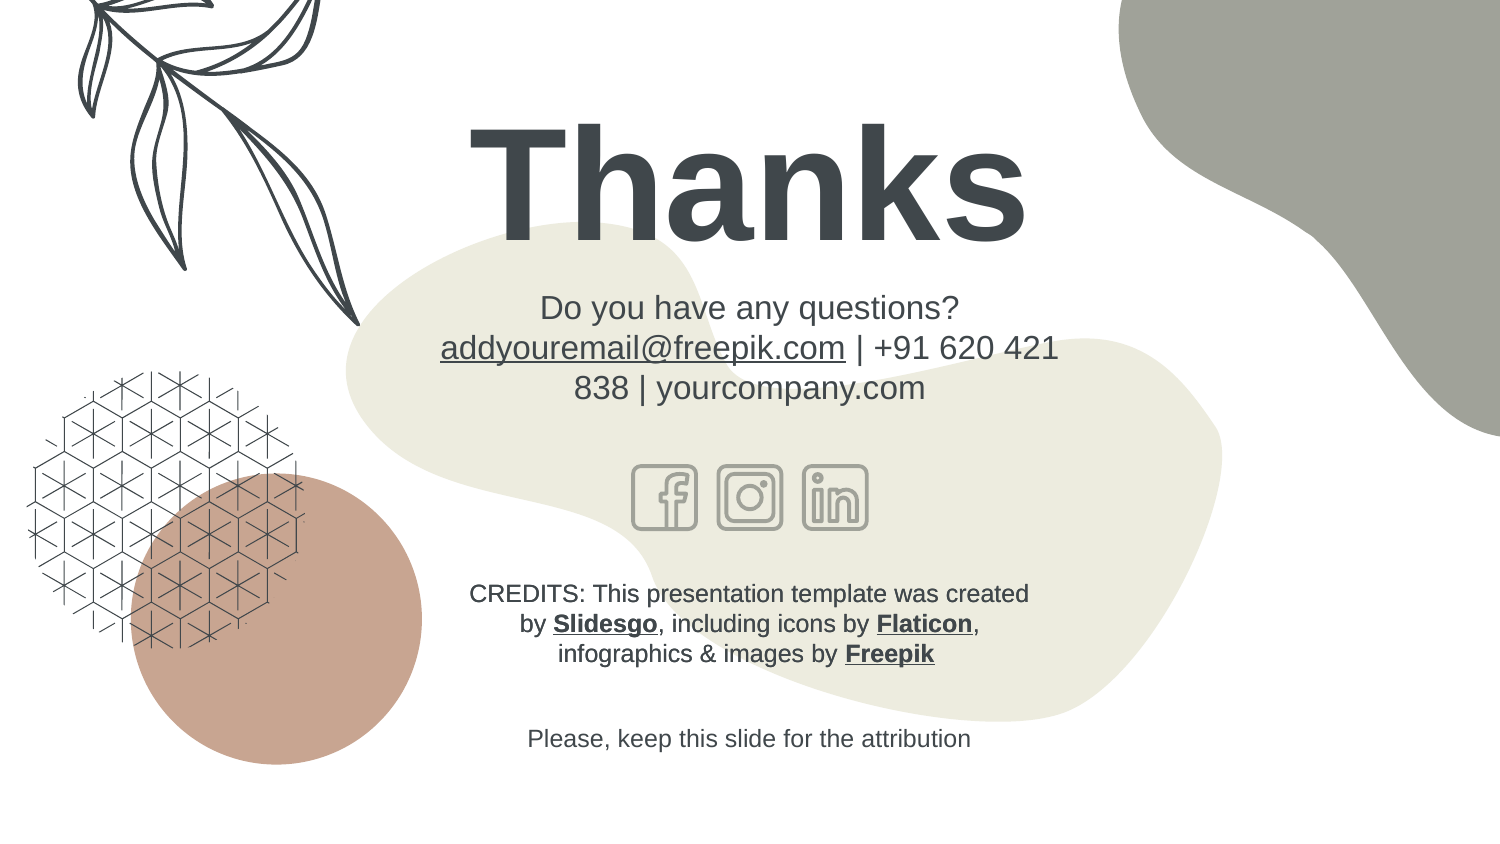

# Thanks
Do you have any questions?
addyouremail@freepik.com | +91 620 421 838 | yourcompany.com

CREDITS: This presentation template was created by Slidesgo, including icons by Flaticon, infographics & images by Freepik
Please, keep this slide for the attribution